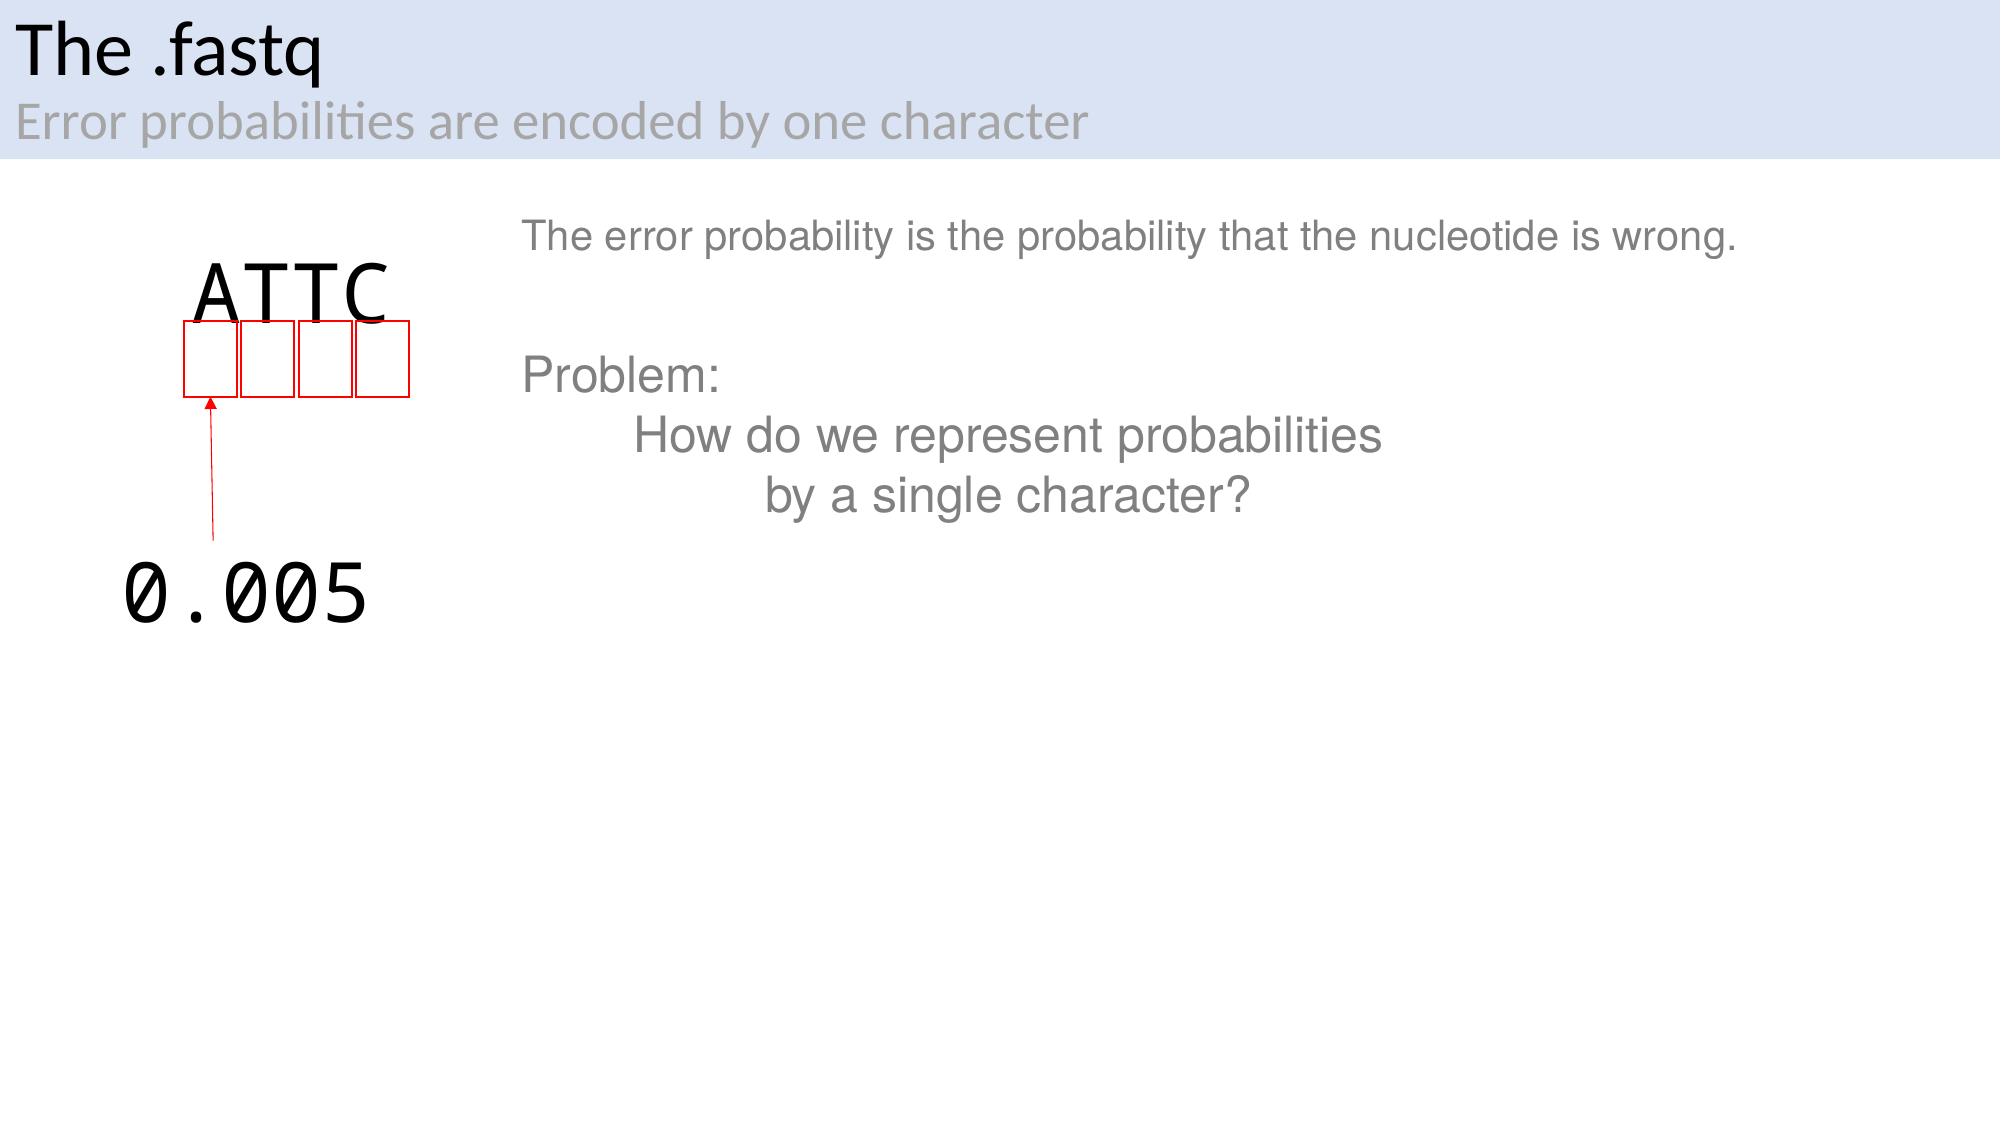

# The .fastq Error probabilities are encoded by one character
ATTC
The error probability is the probability that the nucleotide is wrong.

Problem:
How do we represent probabilities
by a single character?
0.005